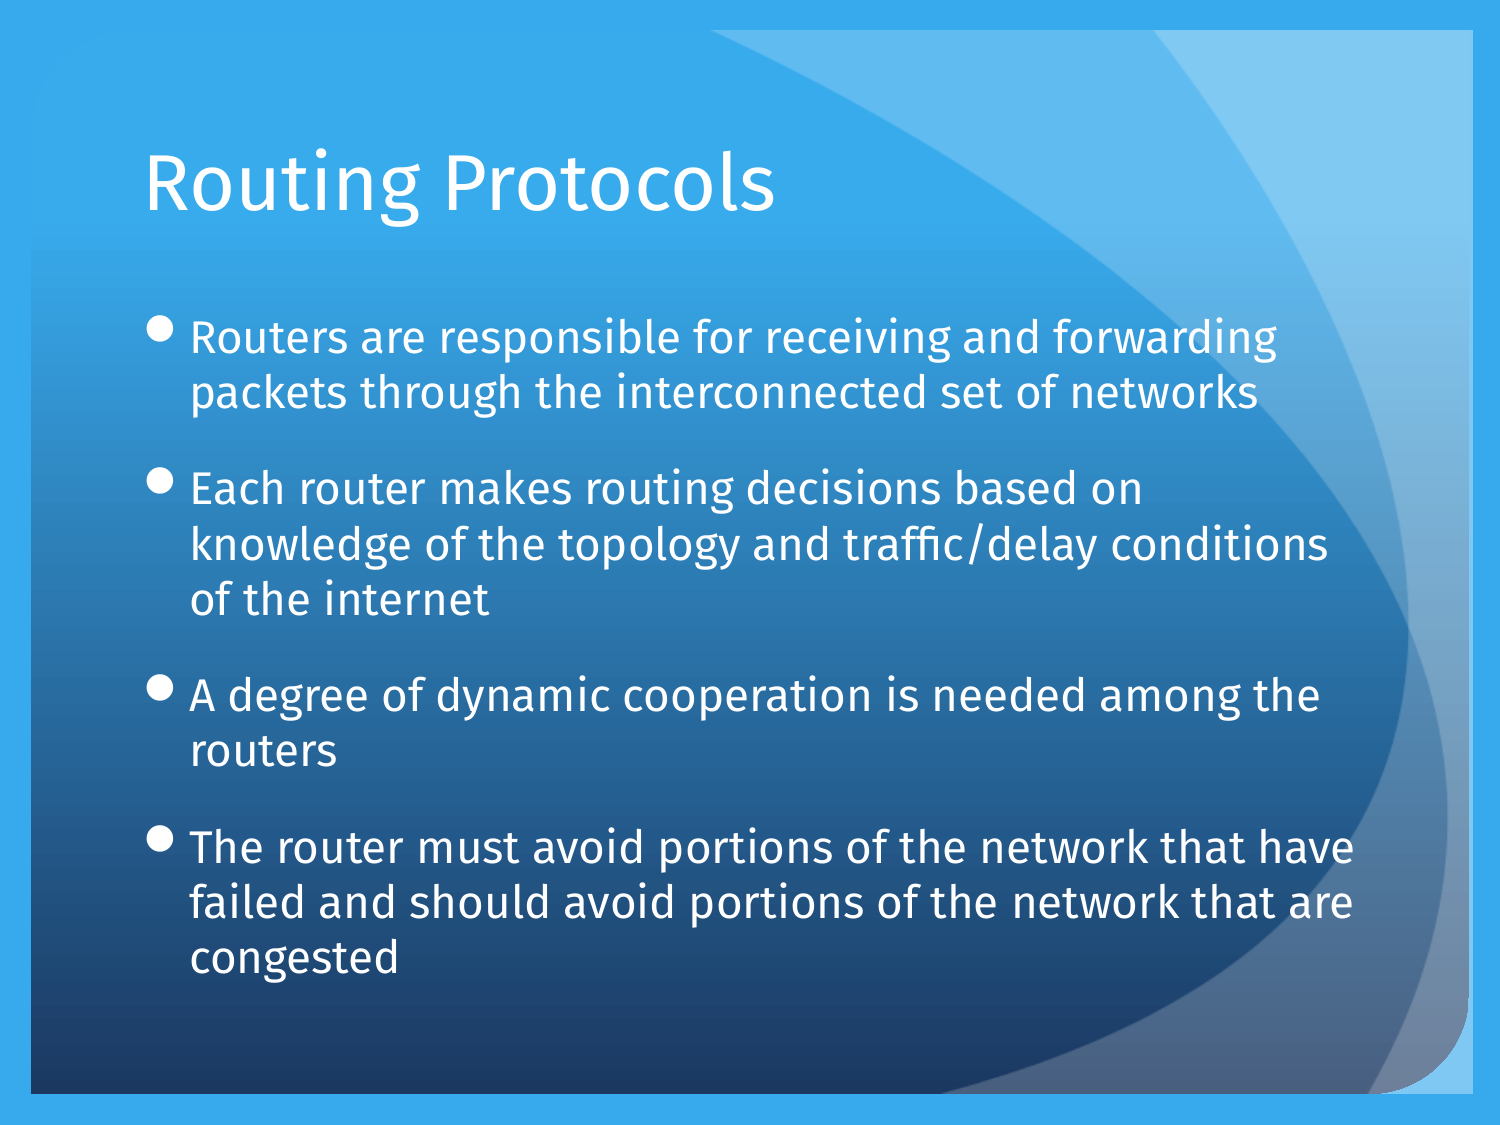

# Routing Protocols
Routers are responsible for receiving and forwarding packets through the interconnected set of networks
Each router makes routing decisions based on knowledge of the topology and traffic/delay conditions of the internet
A degree of dynamic cooperation is needed among the routers
The router must avoid portions of the network that have failed and should avoid portions of the network that are congested